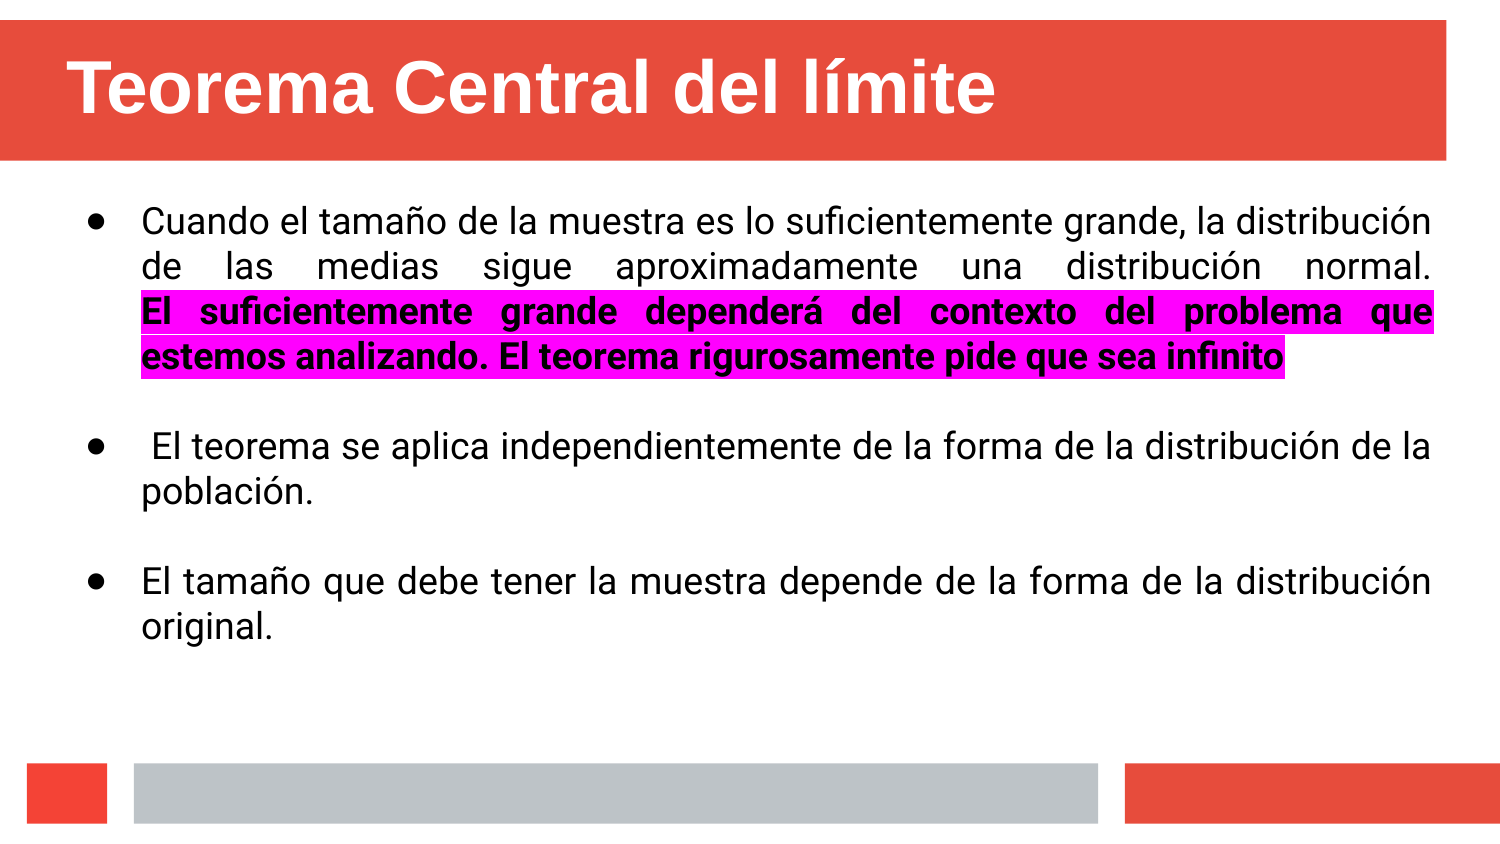

# Teorema Central del límite
Cuando el tamaño de la muestra es lo suficientemente grande, la distribución de las medias sigue aproximadamente una distribución normal.
El suficientemente grande dependerá del contexto del problema que estemos analizando. El teorema rigurosamente pide que sea infinito

 El teorema se aplica independientemente de la forma de la distribución de la población.

El tamaño que debe tener la muestra depende de la forma de la distribución original.